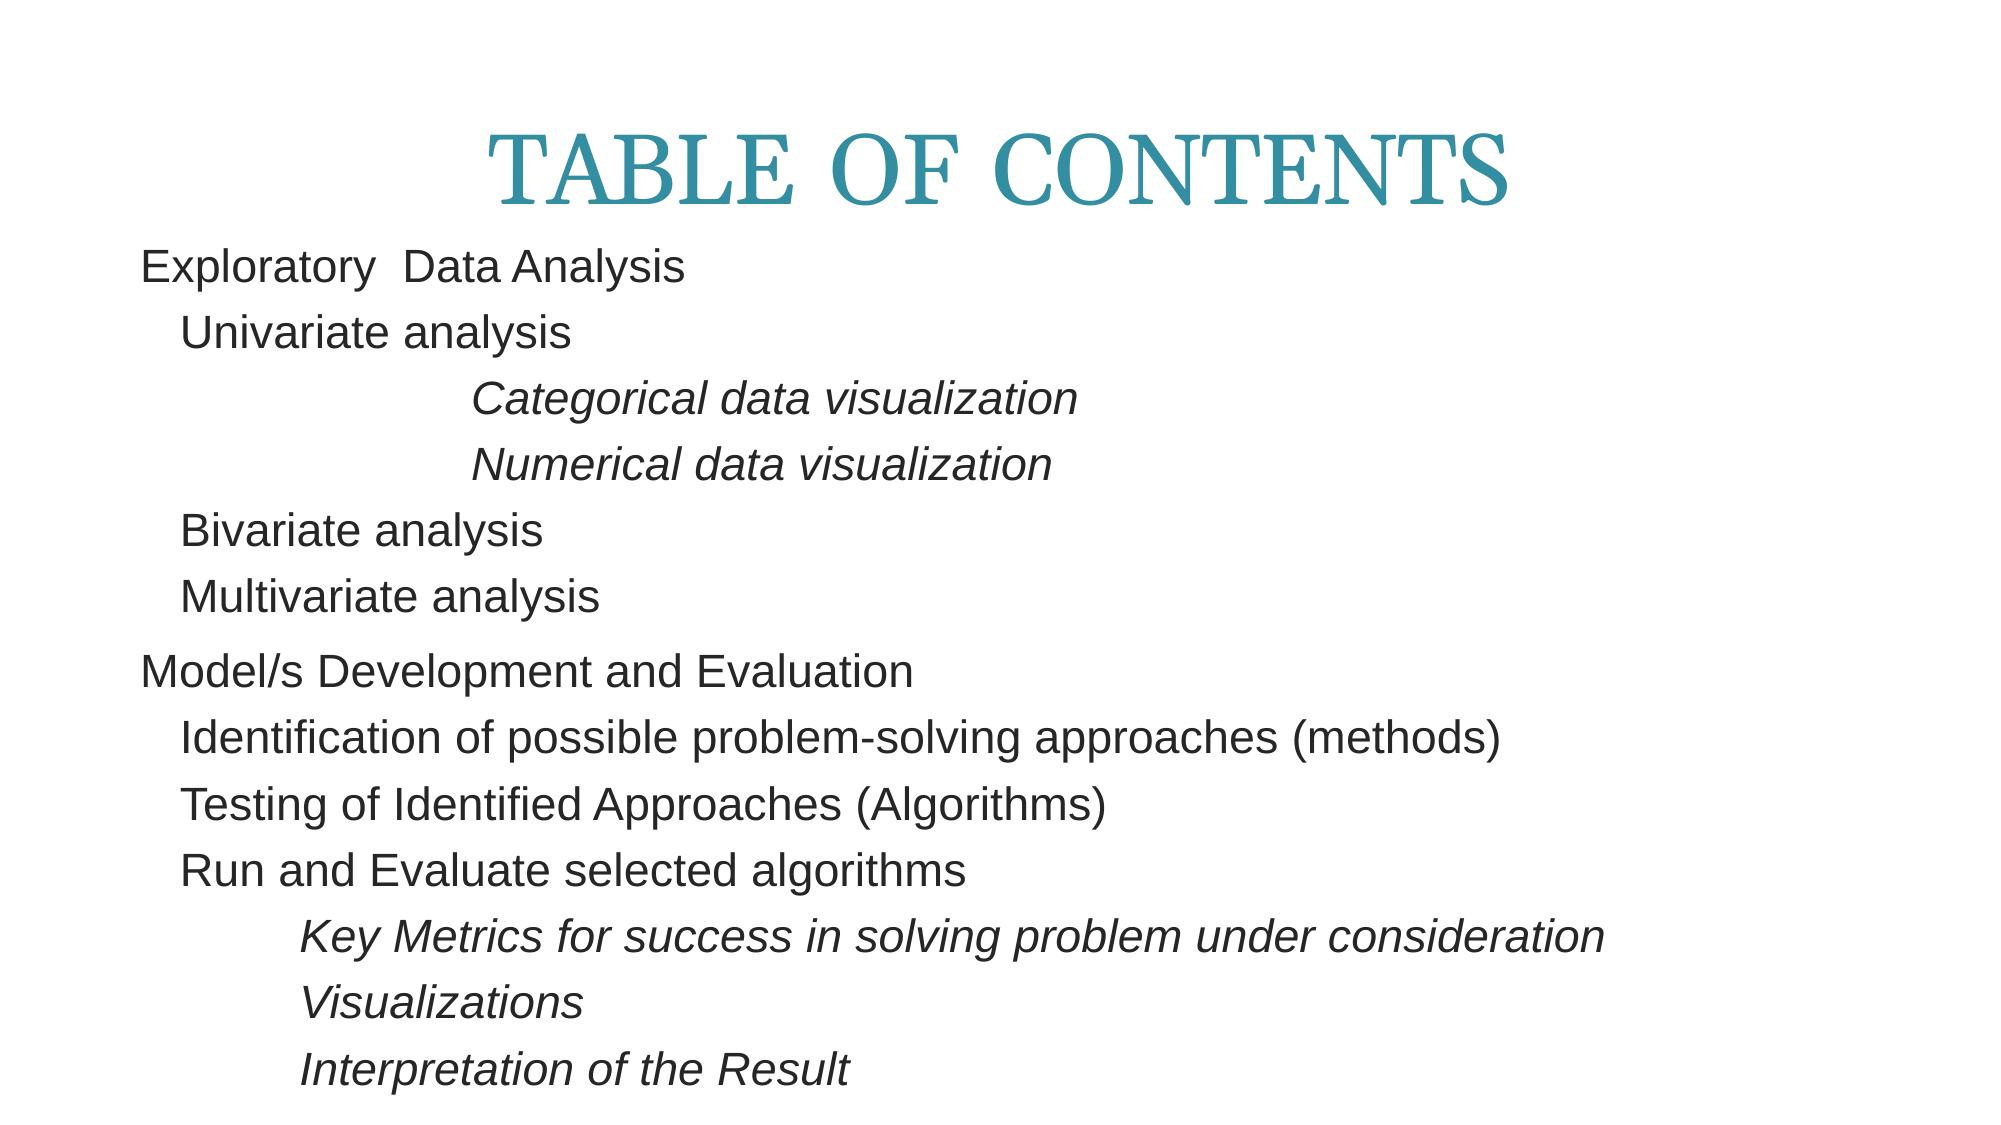

# TABLE OF CONTENTS
Exploratory  Data Analysis
Univariate analysis
                    Categorical data visualization
                    Numerical data visualization
Bivariate analysis
Multivariate analysis
Model/s Development and Evaluation
Identification of possible problem-solving approaches (methods)
Testing of Identified Approaches (Algorithms)
Run and Evaluate selected algorithms
	Key Metrics for success in solving problem under consideration
	Visualizations
	Interpretation of the Result